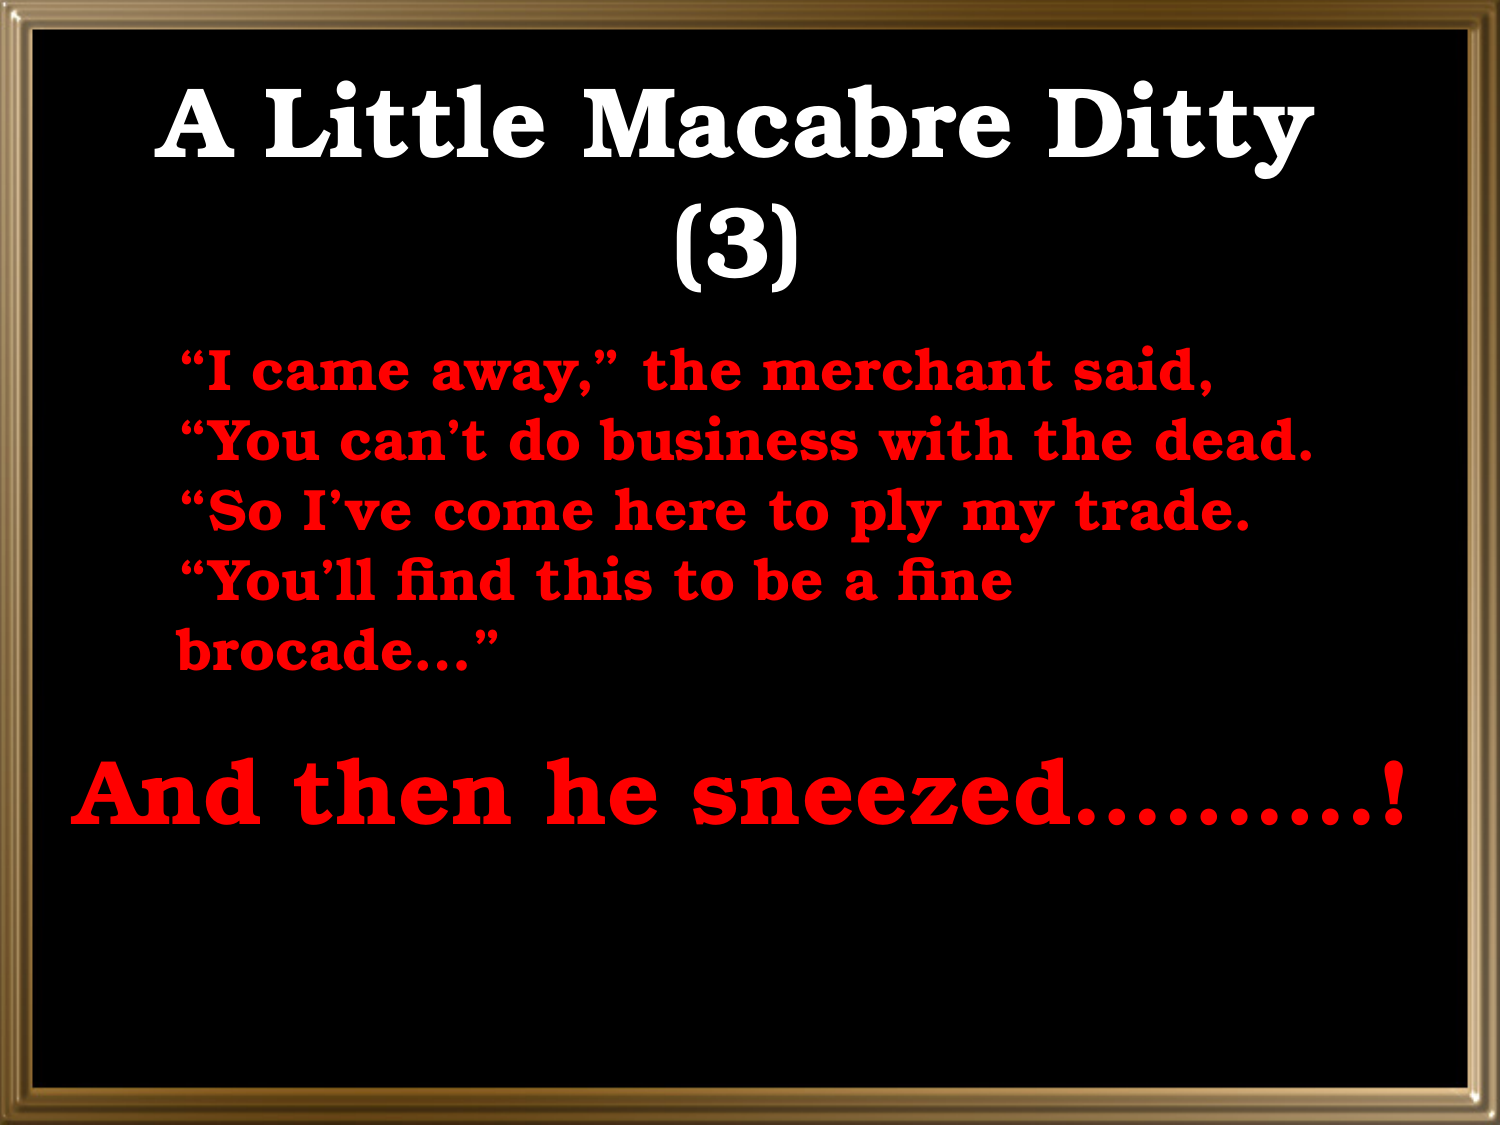

A Little Macabre Ditty (3)
“I came away,” the merchant said,
“You can’t do business with the dead.
“So I’ve come here to ply my trade.
“You’ll find this to be a fine brocade…”
And then he sneezed……….!